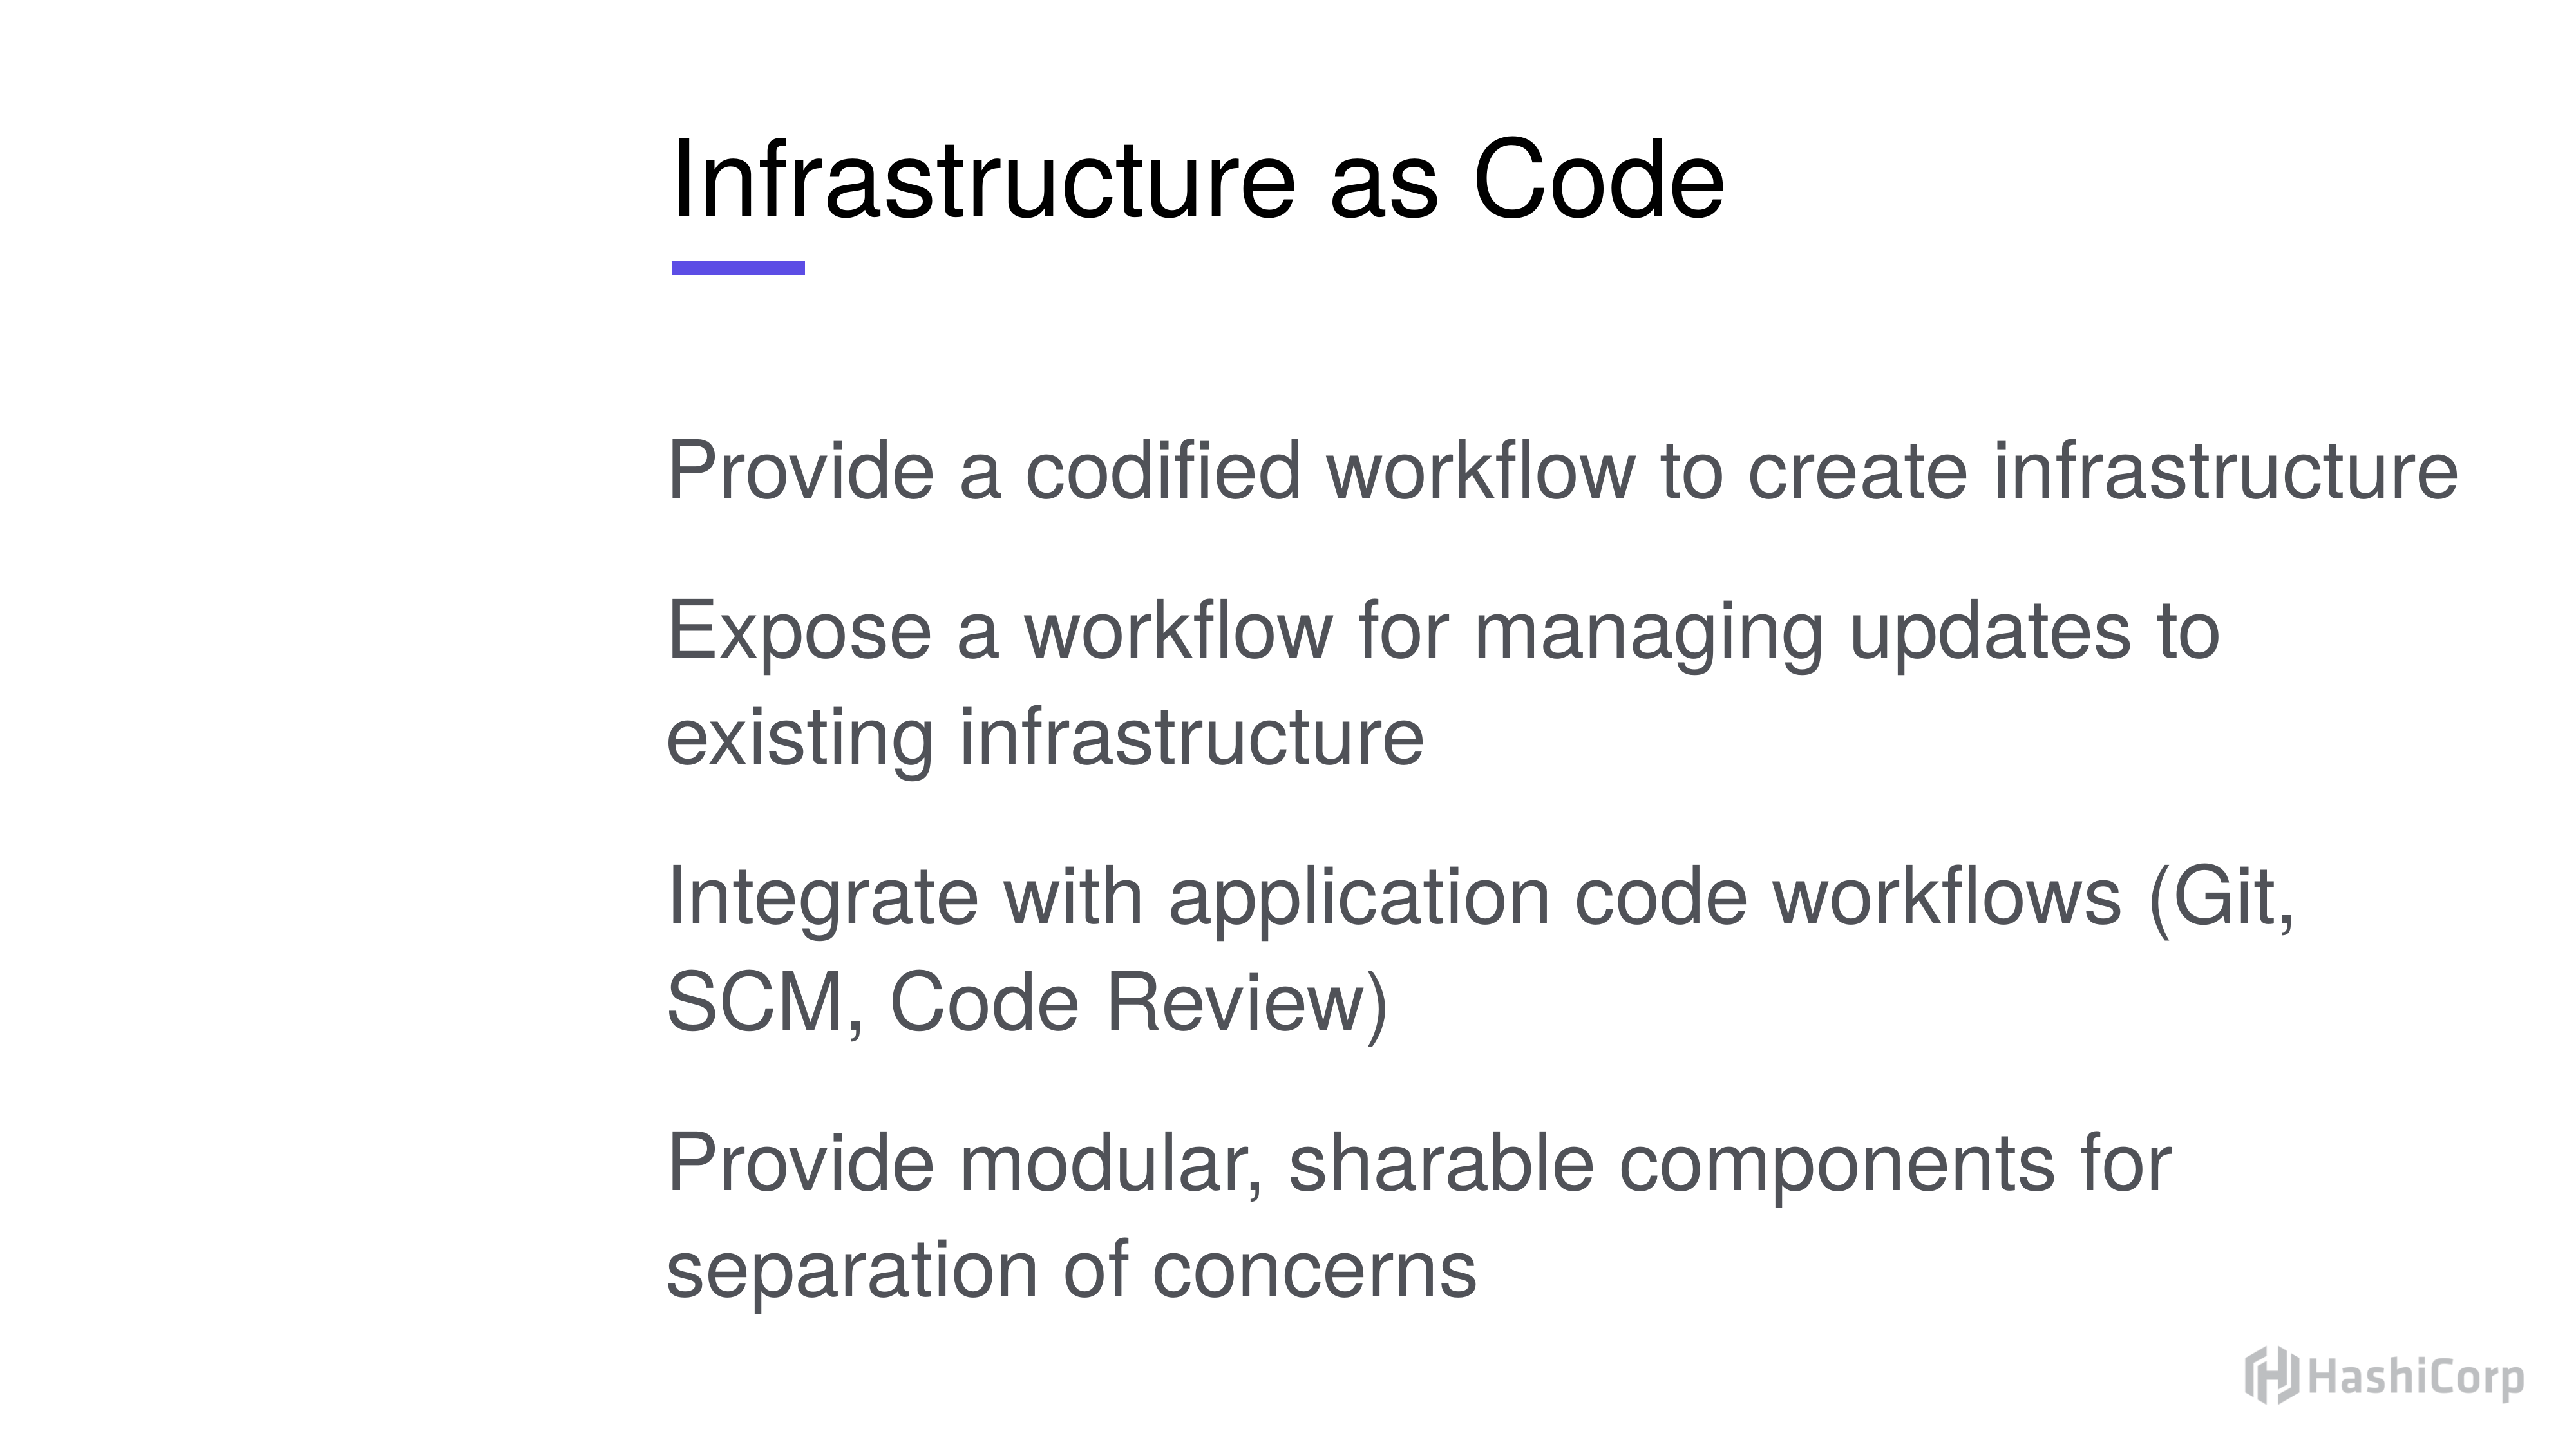

# Infrastructure as Code
Provide a codified workflow to create infrastructure
Expose a workflow for managing updates to existing infrastructure
Integrate with application code workflows (Git, SCM, Code Review)
Provide modular, sharable components for separation of concerns
204